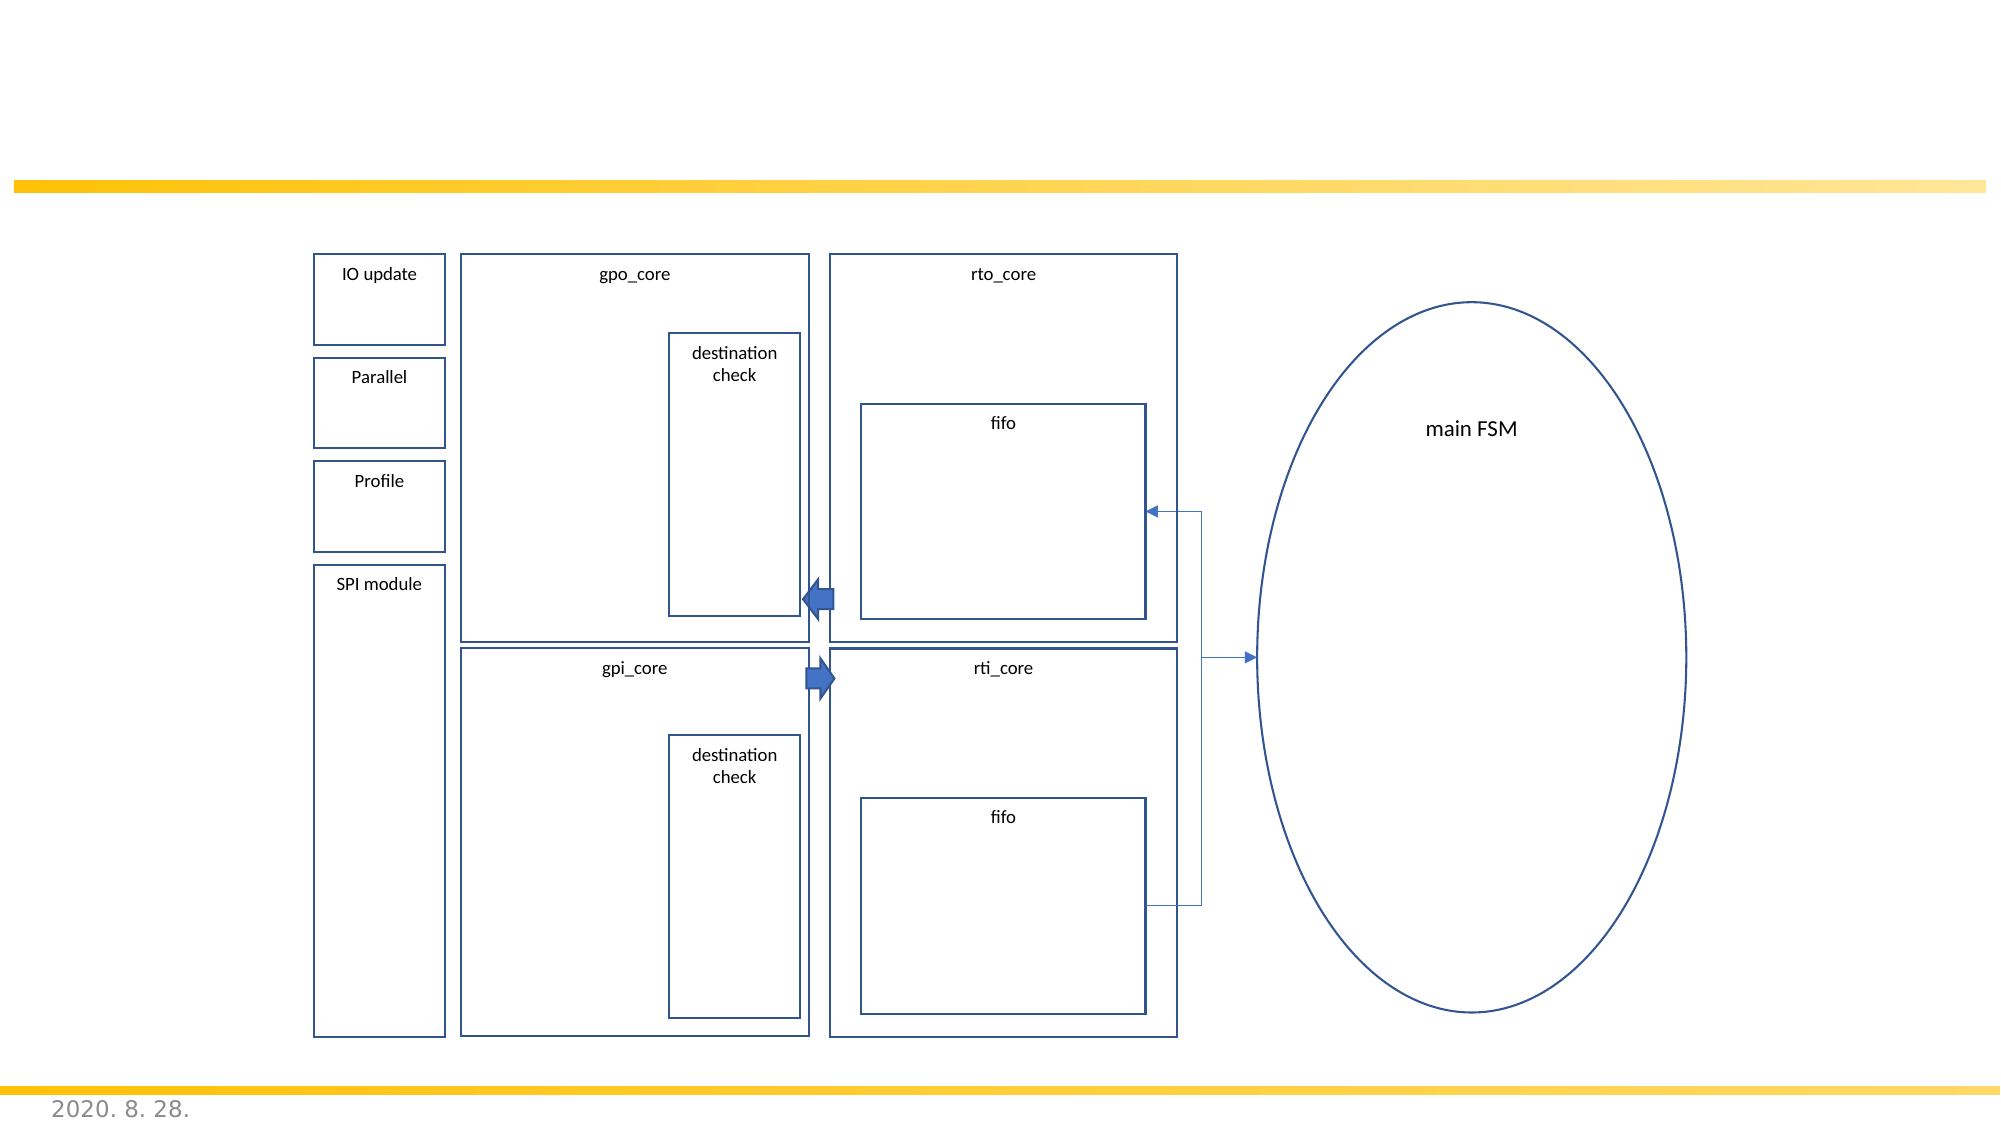

IO update
gpo_core
destination check
Parallel
Profile
SPI module
rto_core
fifo
main FSM

gpi_core
destination check
rti_core
fifo

2020. 8. 28.